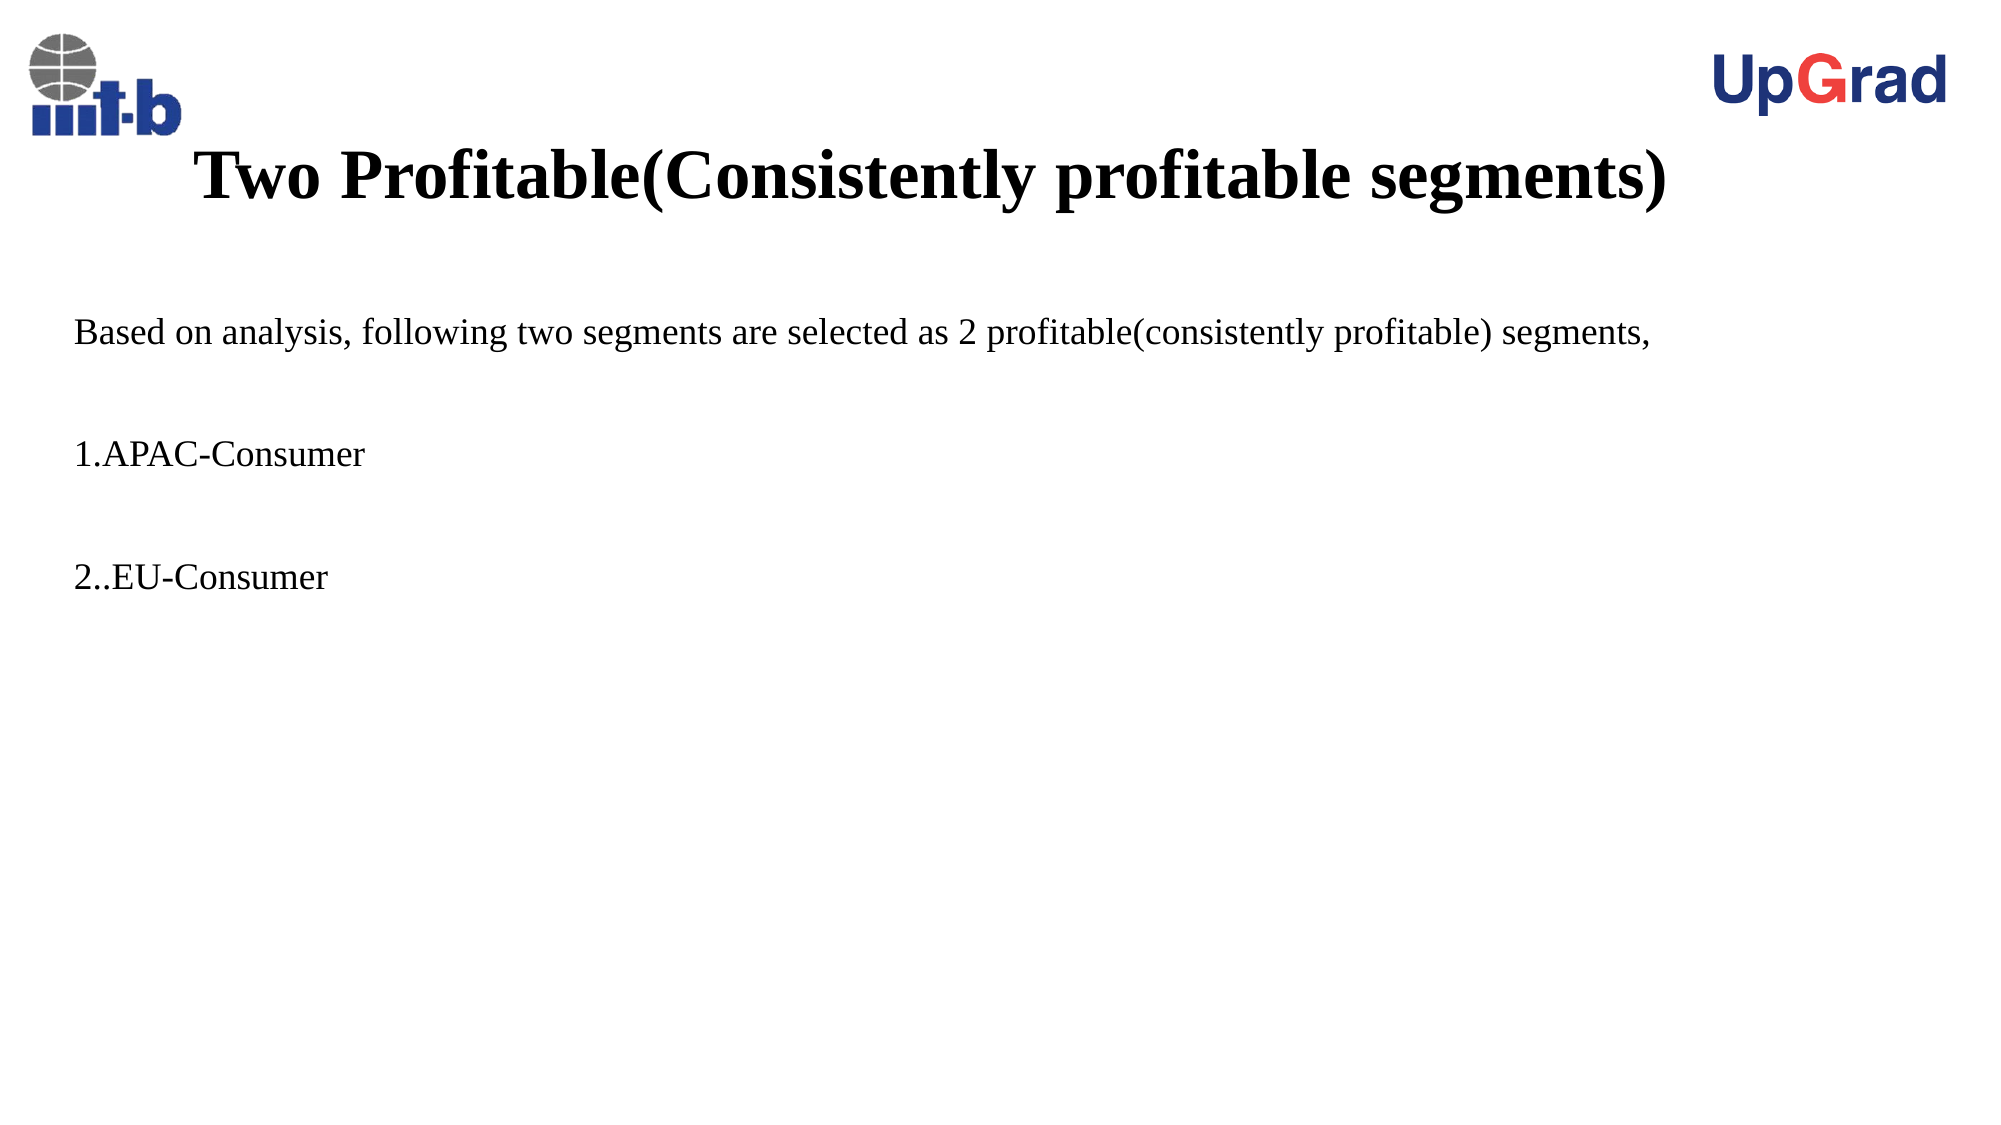

# Two Profitable(Consistently profitable segments)
Based on analysis, following two segments are selected as 2 profitable(consistently profitable) segments,

1.APAC-Consumer

2..EU-Consumer